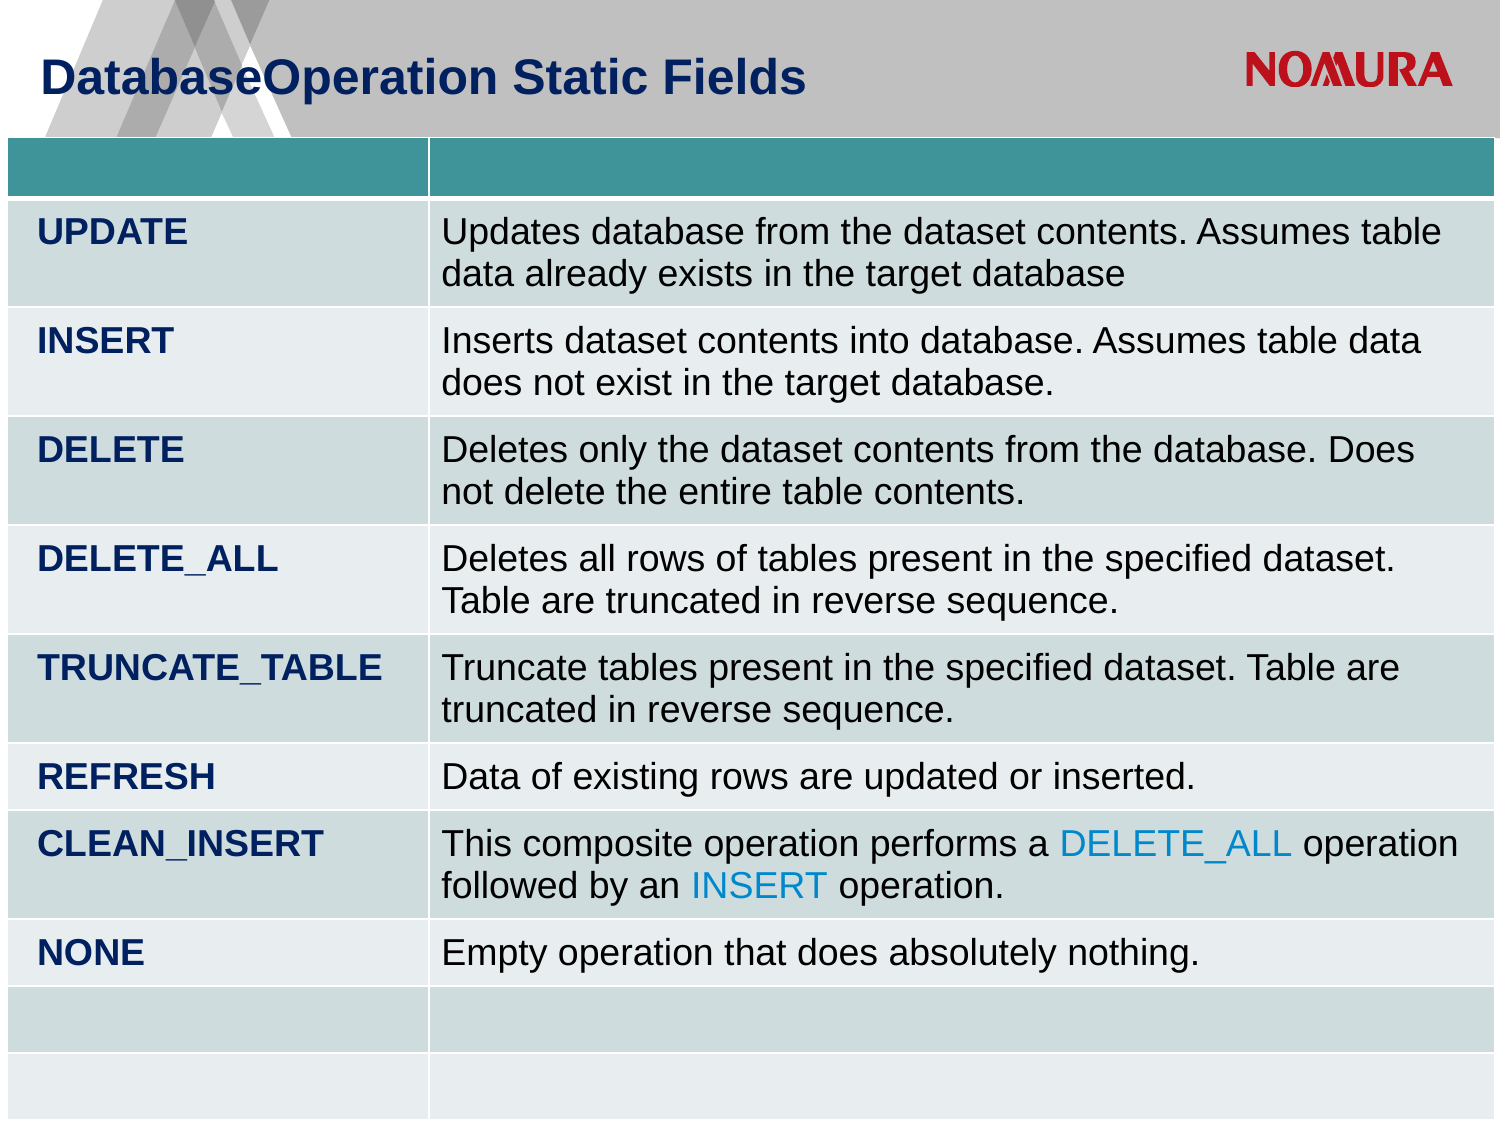

DatabaseOperation Static Fields
|  |  |
| --- | --- |
| UPDATE | Updates database from the dataset contents. Assumes table data already exists in the target database |
| INSERT | Inserts dataset contents into database. Assumes table data does not exist in the target database. |
| DELETE | Deletes only the dataset contents from the database. Does not delete the entire table contents. |
| DELETE\_ALL | Deletes all rows of tables present in the specified dataset. Table are truncated in reverse sequence. |
| TRUNCATE\_TABLE | Truncate tables present in the specified dataset. Table are truncated in reverse sequence. |
| REFRESH | Data of existing rows are updated or inserted. |
| CLEAN\_INSERT | This composite operation performs a DELETE\_ALL operation followed by an INSERT operation. |
| NONE | Empty operation that does absolutely nothing. |
|  |  |
|  |  |